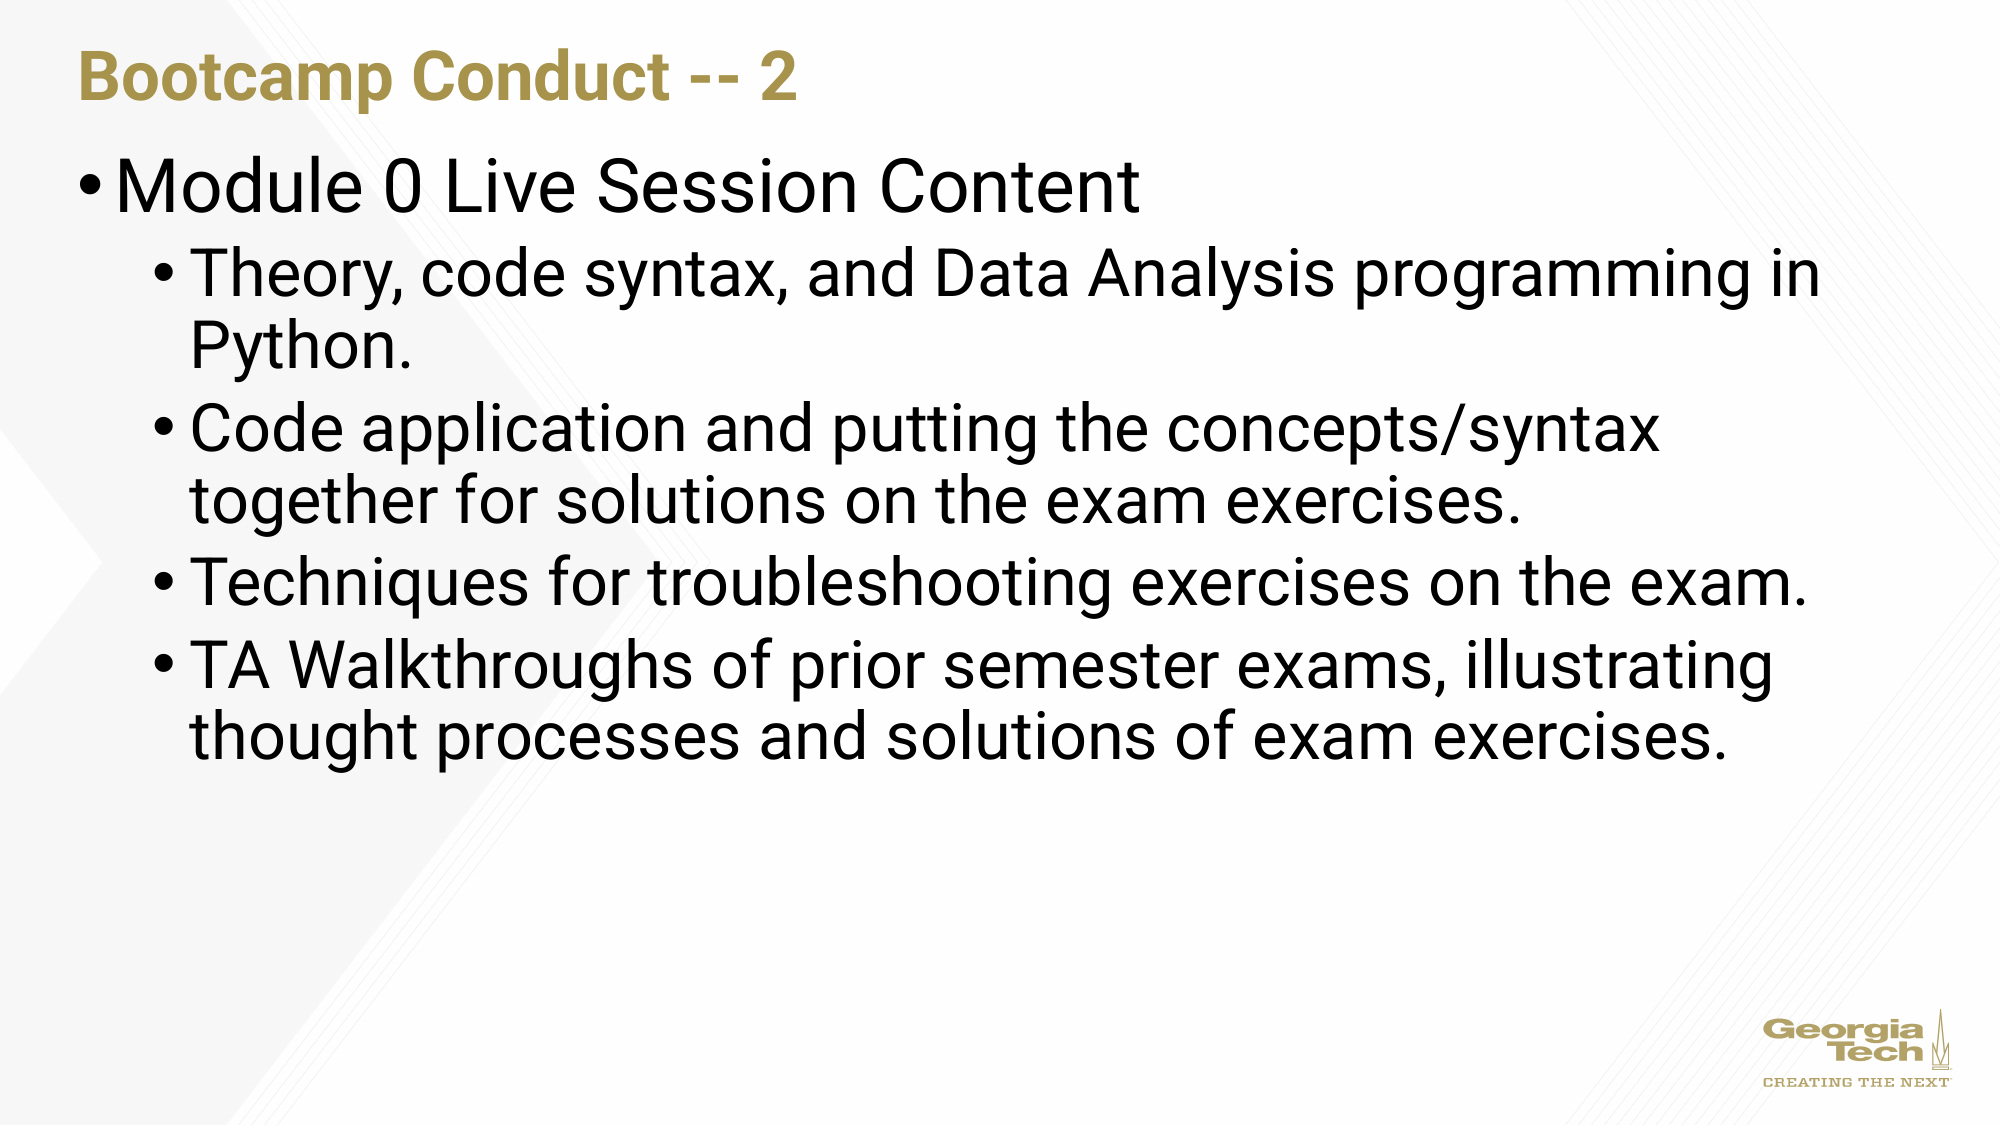

# Bootcamp Conduct -- 2
Module 0 Live Session Content
Theory, code syntax, and Data Analysis programming in Python.
Code application and putting the concepts/syntax together for solutions on the exam exercises.
Techniques for troubleshooting exercises on the exam.
TA Walkthroughs of prior semester exams, illustrating thought processes and solutions of exam exercises.